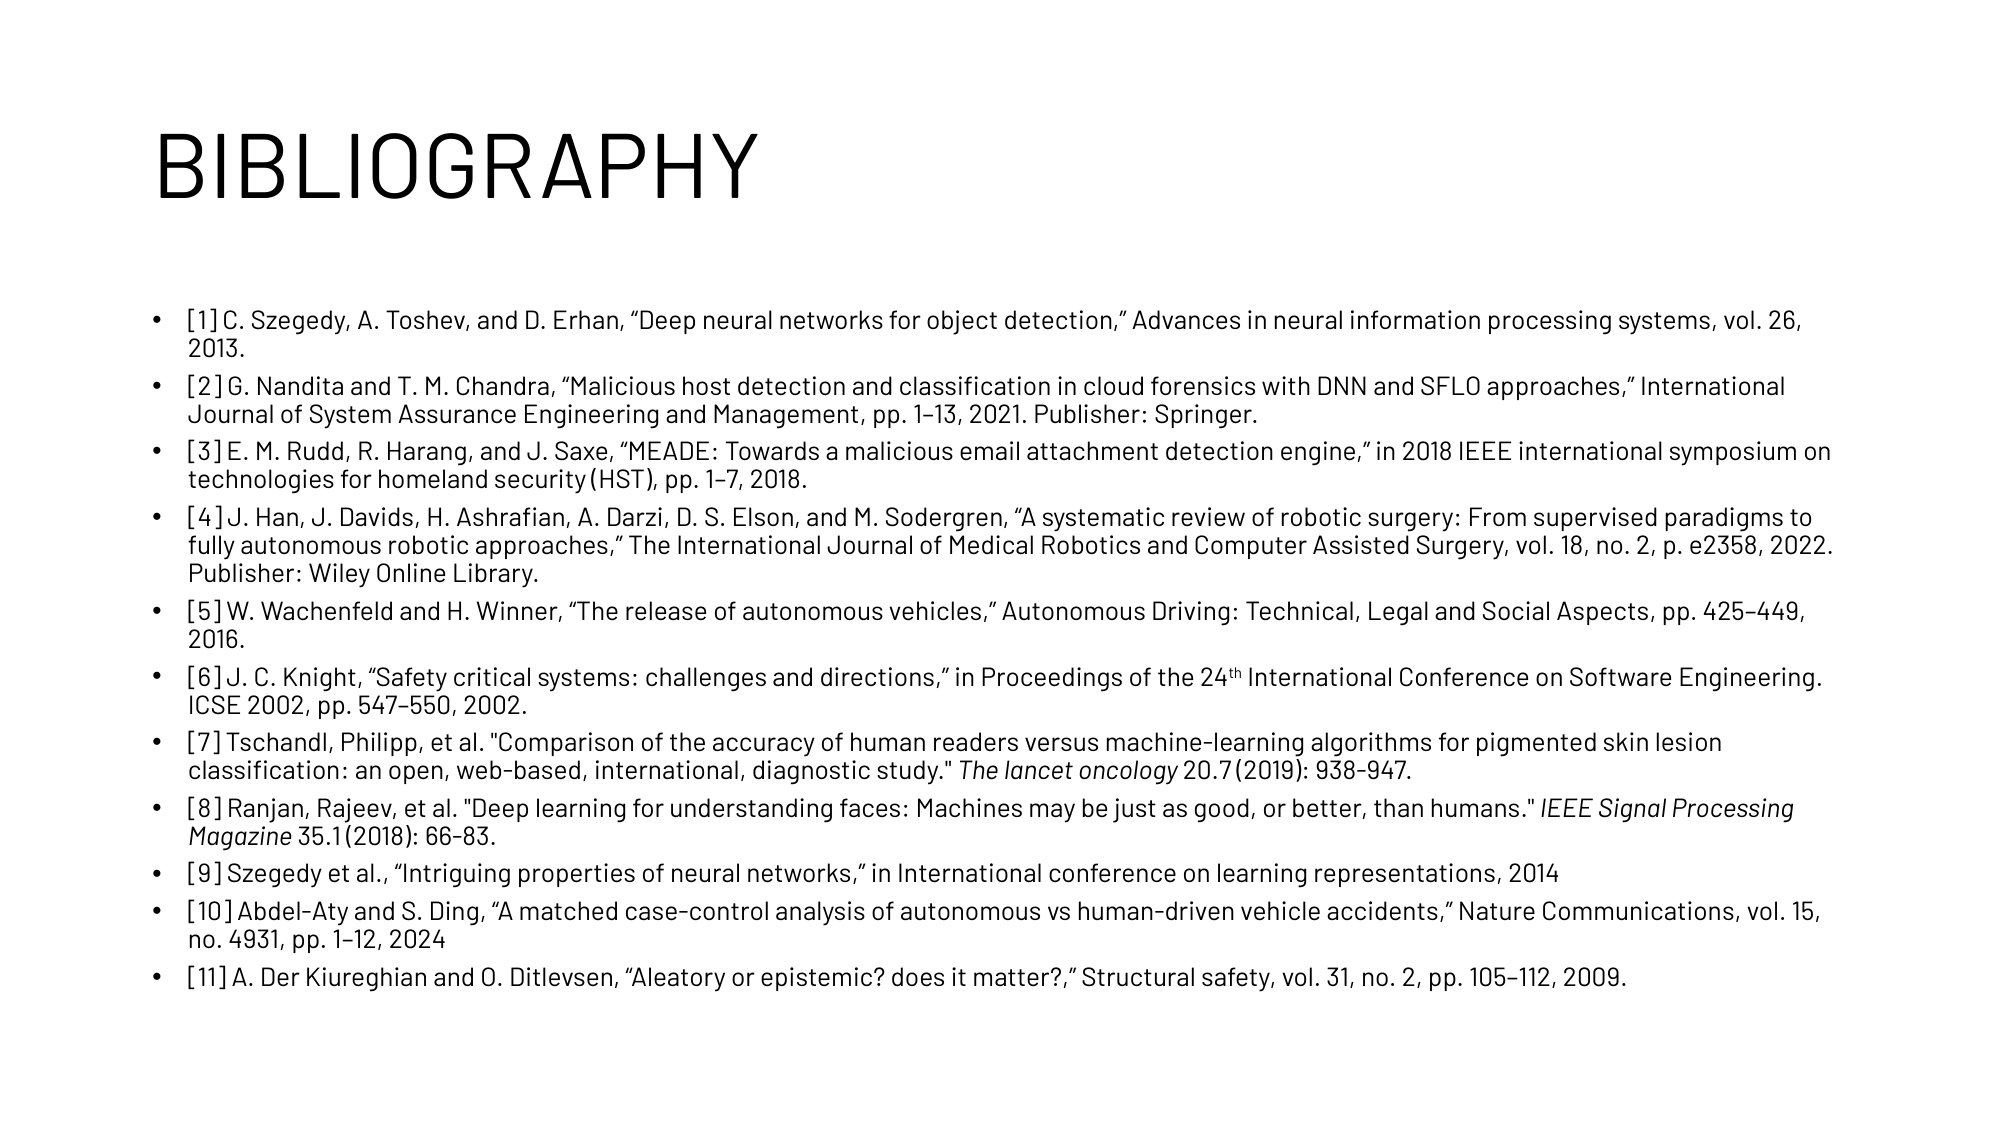

# BIBLIOGRAPHY
[1] C. Szegedy, A. Toshev, and D. Erhan, “Deep neural networks for object detection,” Advances in neural information processing systems, vol. 26, 2013.
[2] G. Nandita and T. M. Chandra, “Malicious host detection and classification in cloud forensics with DNN and SFLO approaches,” International Journal of System Assurance Engineering and Management, pp. 1–13, 2021. Publisher: Springer.
[3] E. M. Rudd, R. Harang, and J. Saxe, “MEADE: Towards a malicious email attachment detection engine,” in 2018 IEEE international symposium on technologies for homeland security (HST), pp. 1–7, 2018.
[4] J. Han, J. Davids, H. Ashrafian, A. Darzi, D. S. Elson, and M. Sodergren, “A systematic review of robotic surgery: From supervised paradigms to fully autonomous robotic approaches,” The International Journal of Medical Robotics and Computer Assisted Surgery, vol. 18, no. 2, p. e2358, 2022. Publisher: Wiley Online Library.
[5] W. Wachenfeld and H. Winner, “The release of autonomous vehicles,” Autonomous Driving: Technical, Legal and Social Aspects, pp. 425–449, 2016.
[6] J. C. Knight, “Safety critical systems: challenges and directions,” in Proceedings of the 24th International Conference on Software Engineering. ICSE 2002, pp. 547–550, 2002.
[7] Tschandl, Philipp, et al. "Comparison of the accuracy of human readers versus machine-learning algorithms for pigmented skin lesion classification: an open, web-based, international, diagnostic study." The lancet oncology 20.7 (2019): 938-947.
[8] Ranjan, Rajeev, et al. "Deep learning for understanding faces: Machines may be just as good, or better, than humans." IEEE Signal Processing Magazine 35.1 (2018): 66-83.
[9] Szegedy et al., “Intriguing properties of neural networks,” in International conference on learning representations, 2014
[10] Abdel-Aty and S. Ding, “A matched case-control analysis of autonomous vs human-driven vehicle accidents,” Nature Communications, vol. 15, no. 4931, pp. 1–12, 2024
[11] A. Der Kiureghian and O. Ditlevsen, “Aleatory or epistemic? does it matter?,” Structural safety, vol. 31, no. 2, pp. 105–112, 2009.